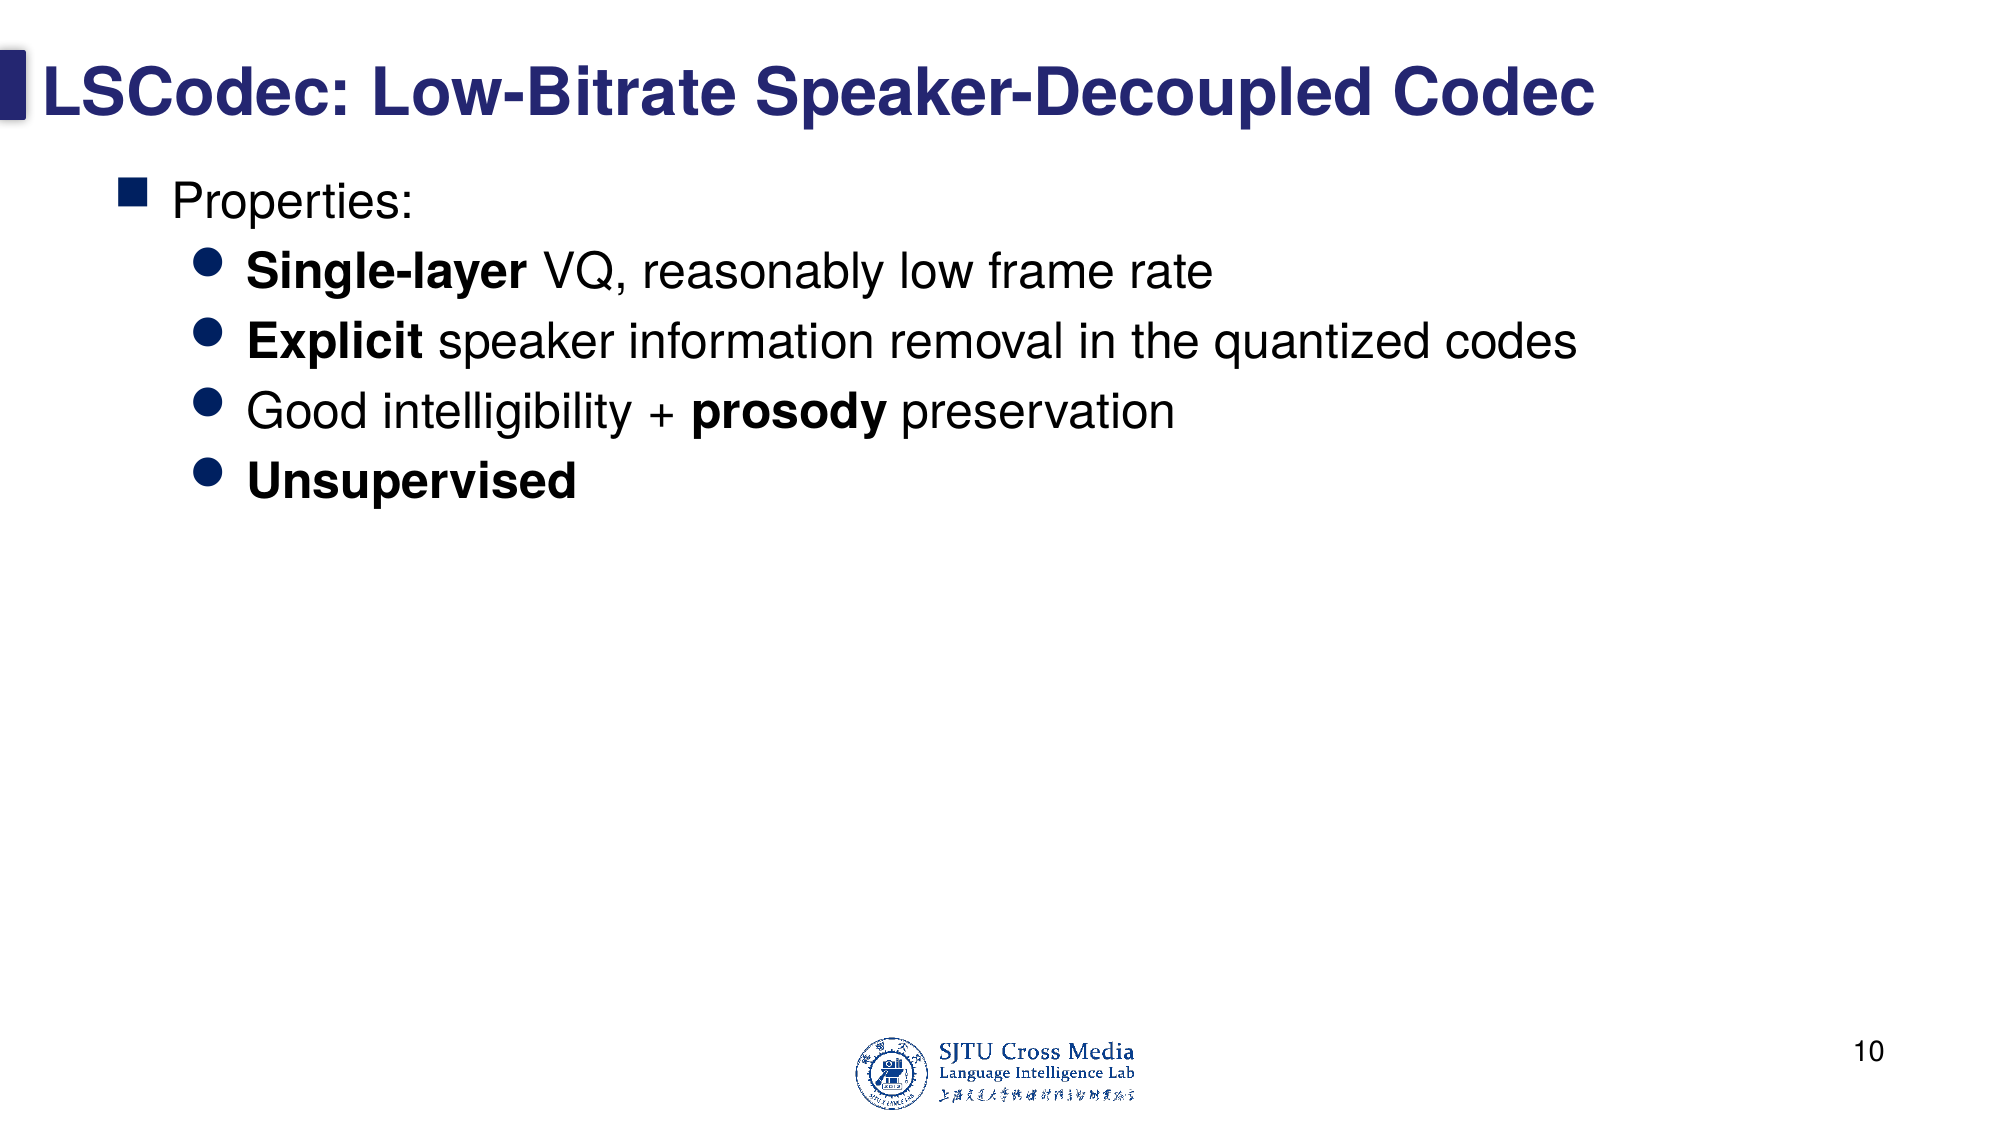

# LSCodec: Low-Bitrate Speaker-Decoupled Codec
Properties:
Single-layer VQ, reasonably low frame rate
Explicit speaker information removal in the quantized codes
Good intelligibility + prosody preservation
Unsupervised
10